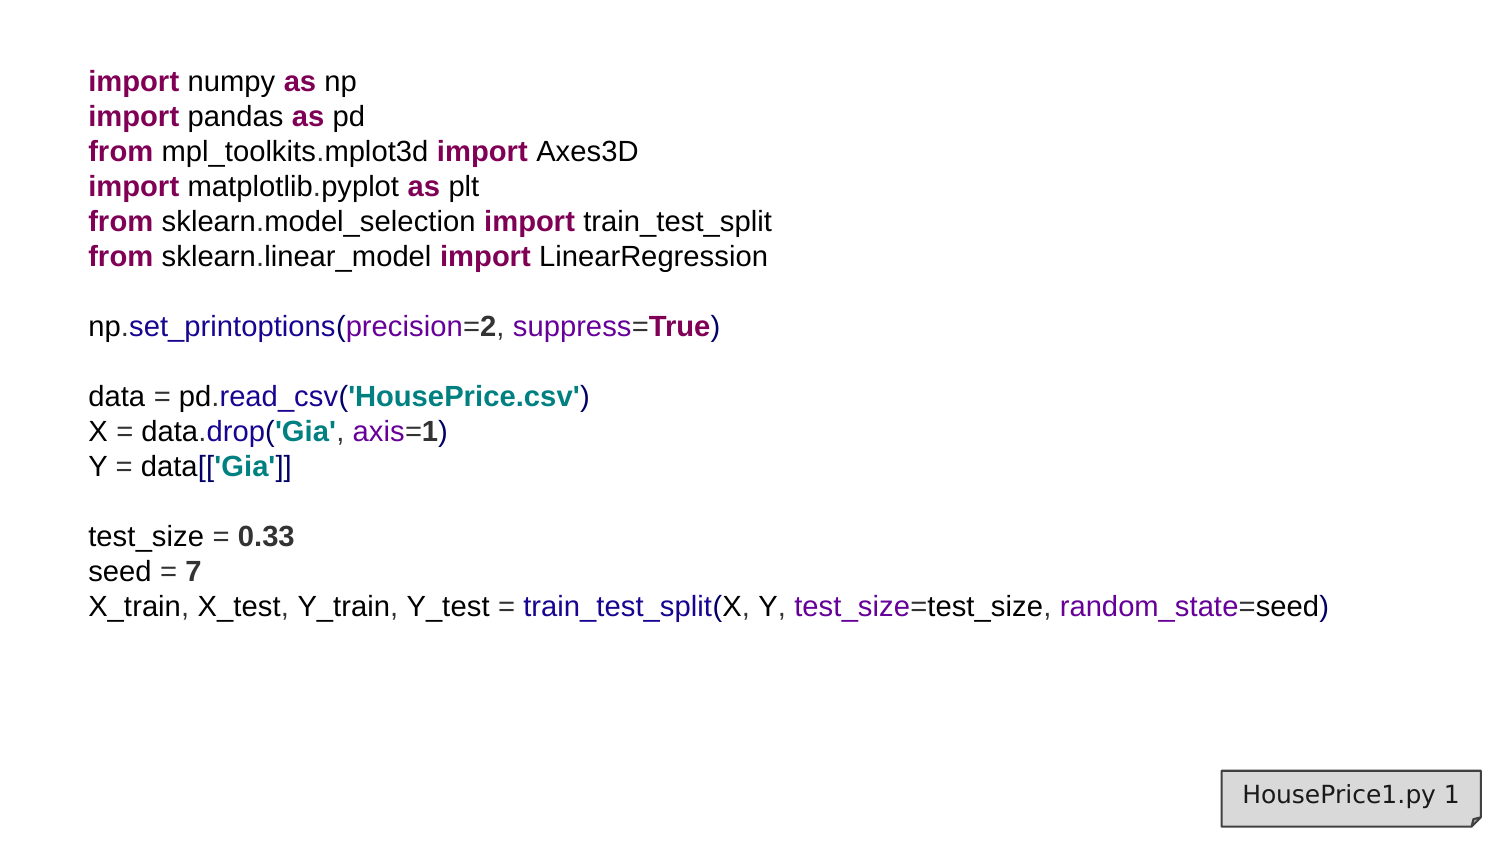

import numpy as np
import pandas as pd
from mpl_toolkits.mplot3d import Axes3D
import matplotlib.pyplot as plt
from sklearn.model_selection import train_test_split
from sklearn.linear_model import LinearRegression
np.set_printoptions(precision=2, suppress=True)
data = pd.read_csv('HousePrice.csv')
X = data.drop('Gia', axis=1)
Y = data[['Gia']]
test_size = 0.33
seed = 7
X_train, X_test, Y_train, Y_test = train_test_split(X, Y, test_size=test_size, random_state=seed)
HousePrice1.py 1